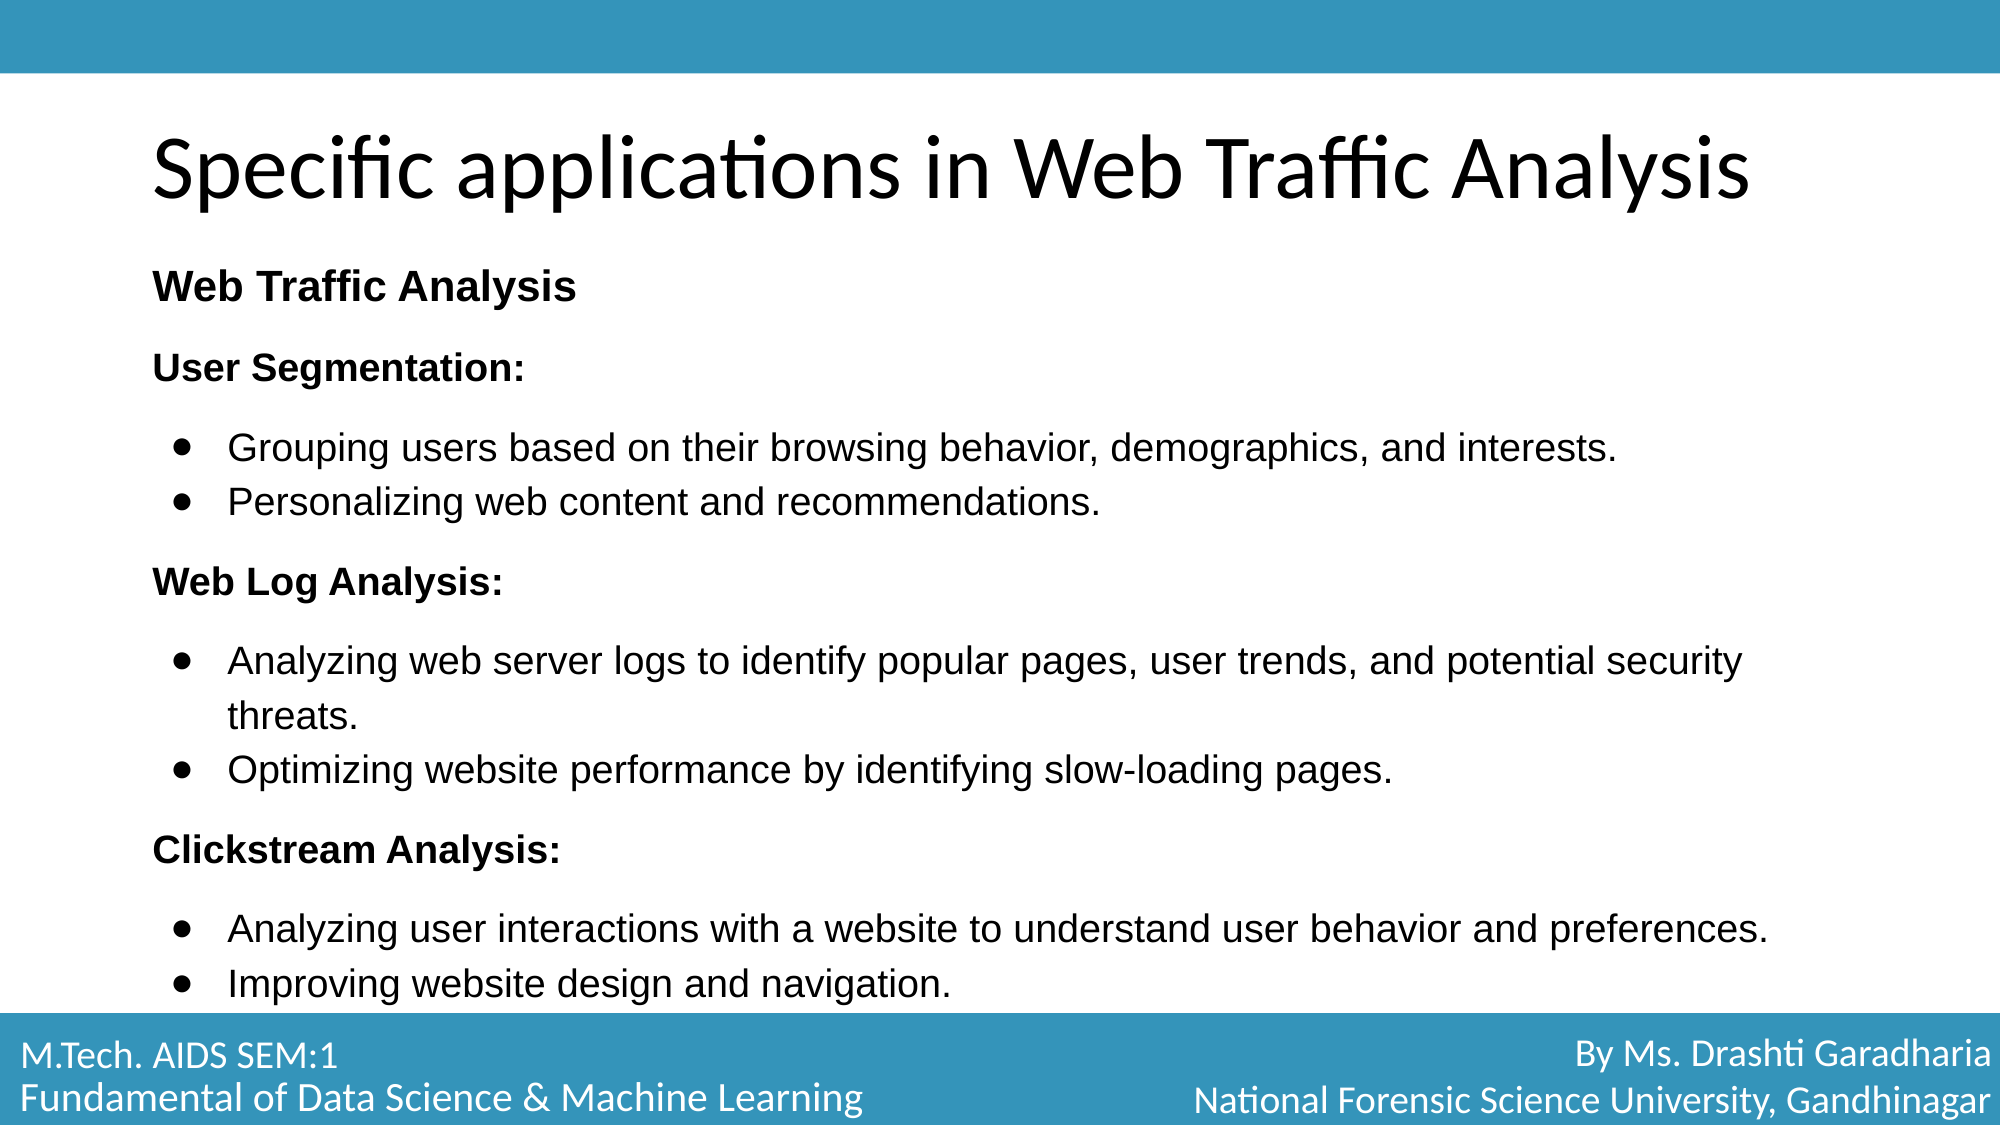

# Specific applications in Web Traffic Analysis
Web Traffic Analysis
User Segmentation:
Grouping users based on their browsing behavior, demographics, and interests.
Personalizing web content and recommendations.
Web Log Analysis:
Analyzing web server logs to identify popular pages, user trends, and potential security threats.
Optimizing website performance by identifying slow-loading pages.
Clickstream Analysis:
Analyzing user interactions with a website to understand user behavior and preferences.
Improving website design and navigation.